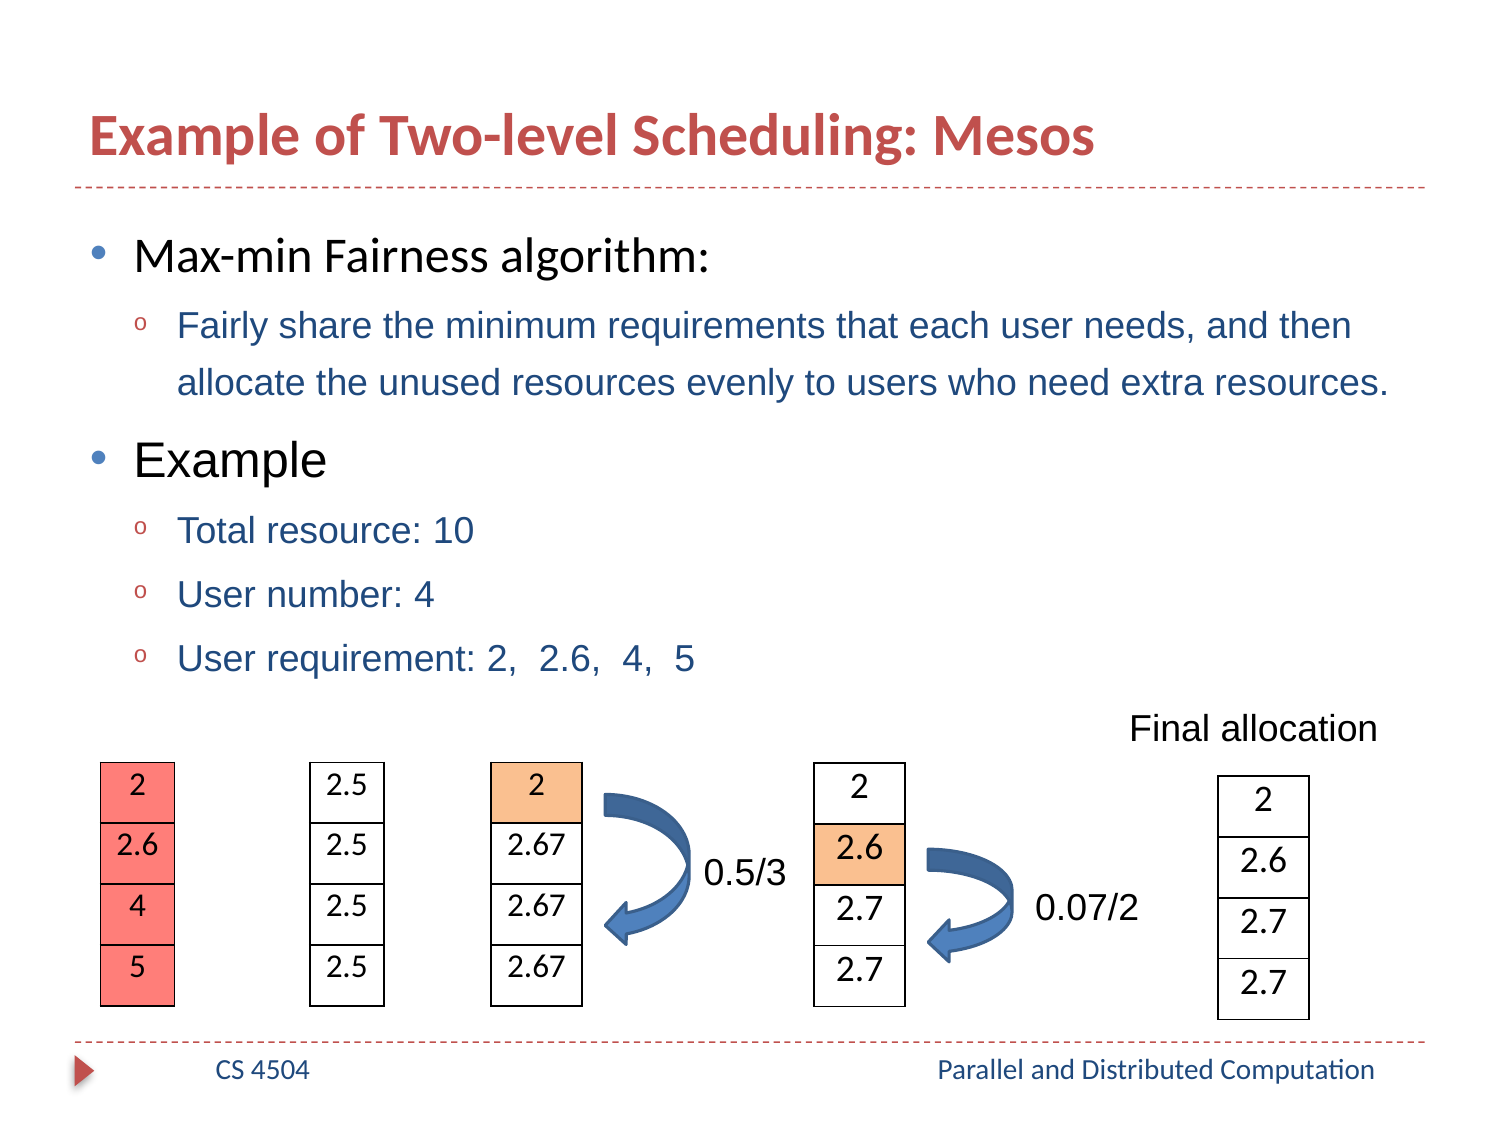

# Example of Two-level Scheduling: Mesos
Max-min Fairness algorithm:
Fairly share the minimum requirements that each user needs, and then allocate the unused resources evenly to users who need extra resources.
Example
Total resource: 10
User number: 4
User requirement: 2,  2.6,  4,  5

Final allocation
| 2 |
| --- |
| 2.6 |
| 4 |
| 5 |
| 2.5 |
| --- |
| 2.5 |
| 2.5 |
| 2.5 |
| 2 |
| --- |
| 2.67 |
| 2.67 |
| 2.67 |
| 2 |
| --- |
| 2.6 |
| 2.7 |
| 2.7 |
| 2 |
| --- |
| 2.6 |
| 2.7 |
| 2.7 |

0.5/3

0.07/2
CS 4504
Parallel and Distributed Computation